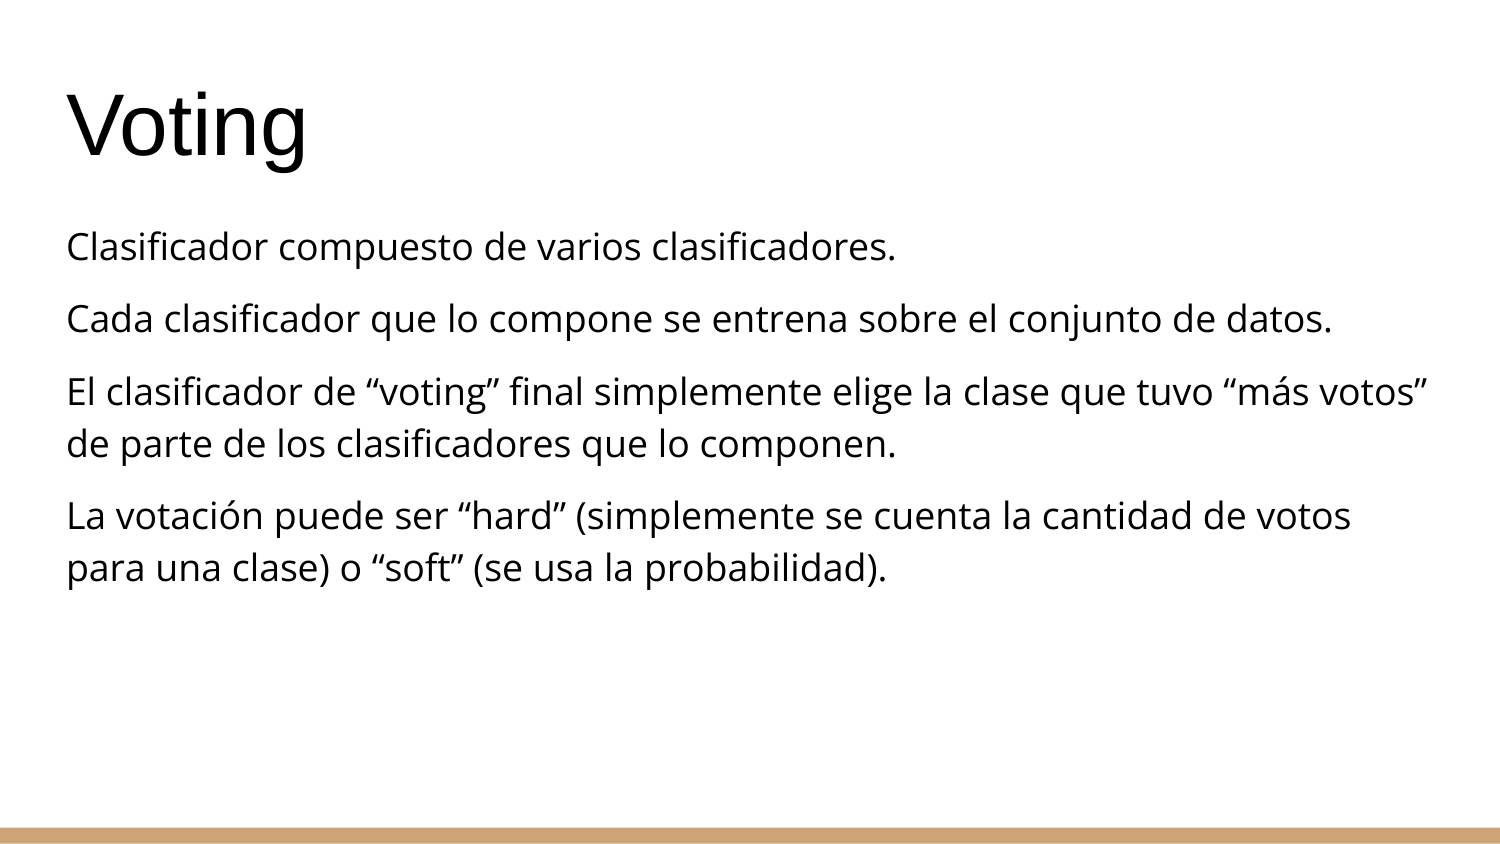

# Voting
Clasificador compuesto de varios clasificadores.
Cada clasificador que lo compone se entrena sobre el conjunto de datos.
El clasificador de “voting” final simplemente elige la clase que tuvo “más votos” de parte de los clasificadores que lo componen.
La votación puede ser “hard” (simplemente se cuenta la cantidad de votos para una clase) o “soft” (se usa la probabilidad).